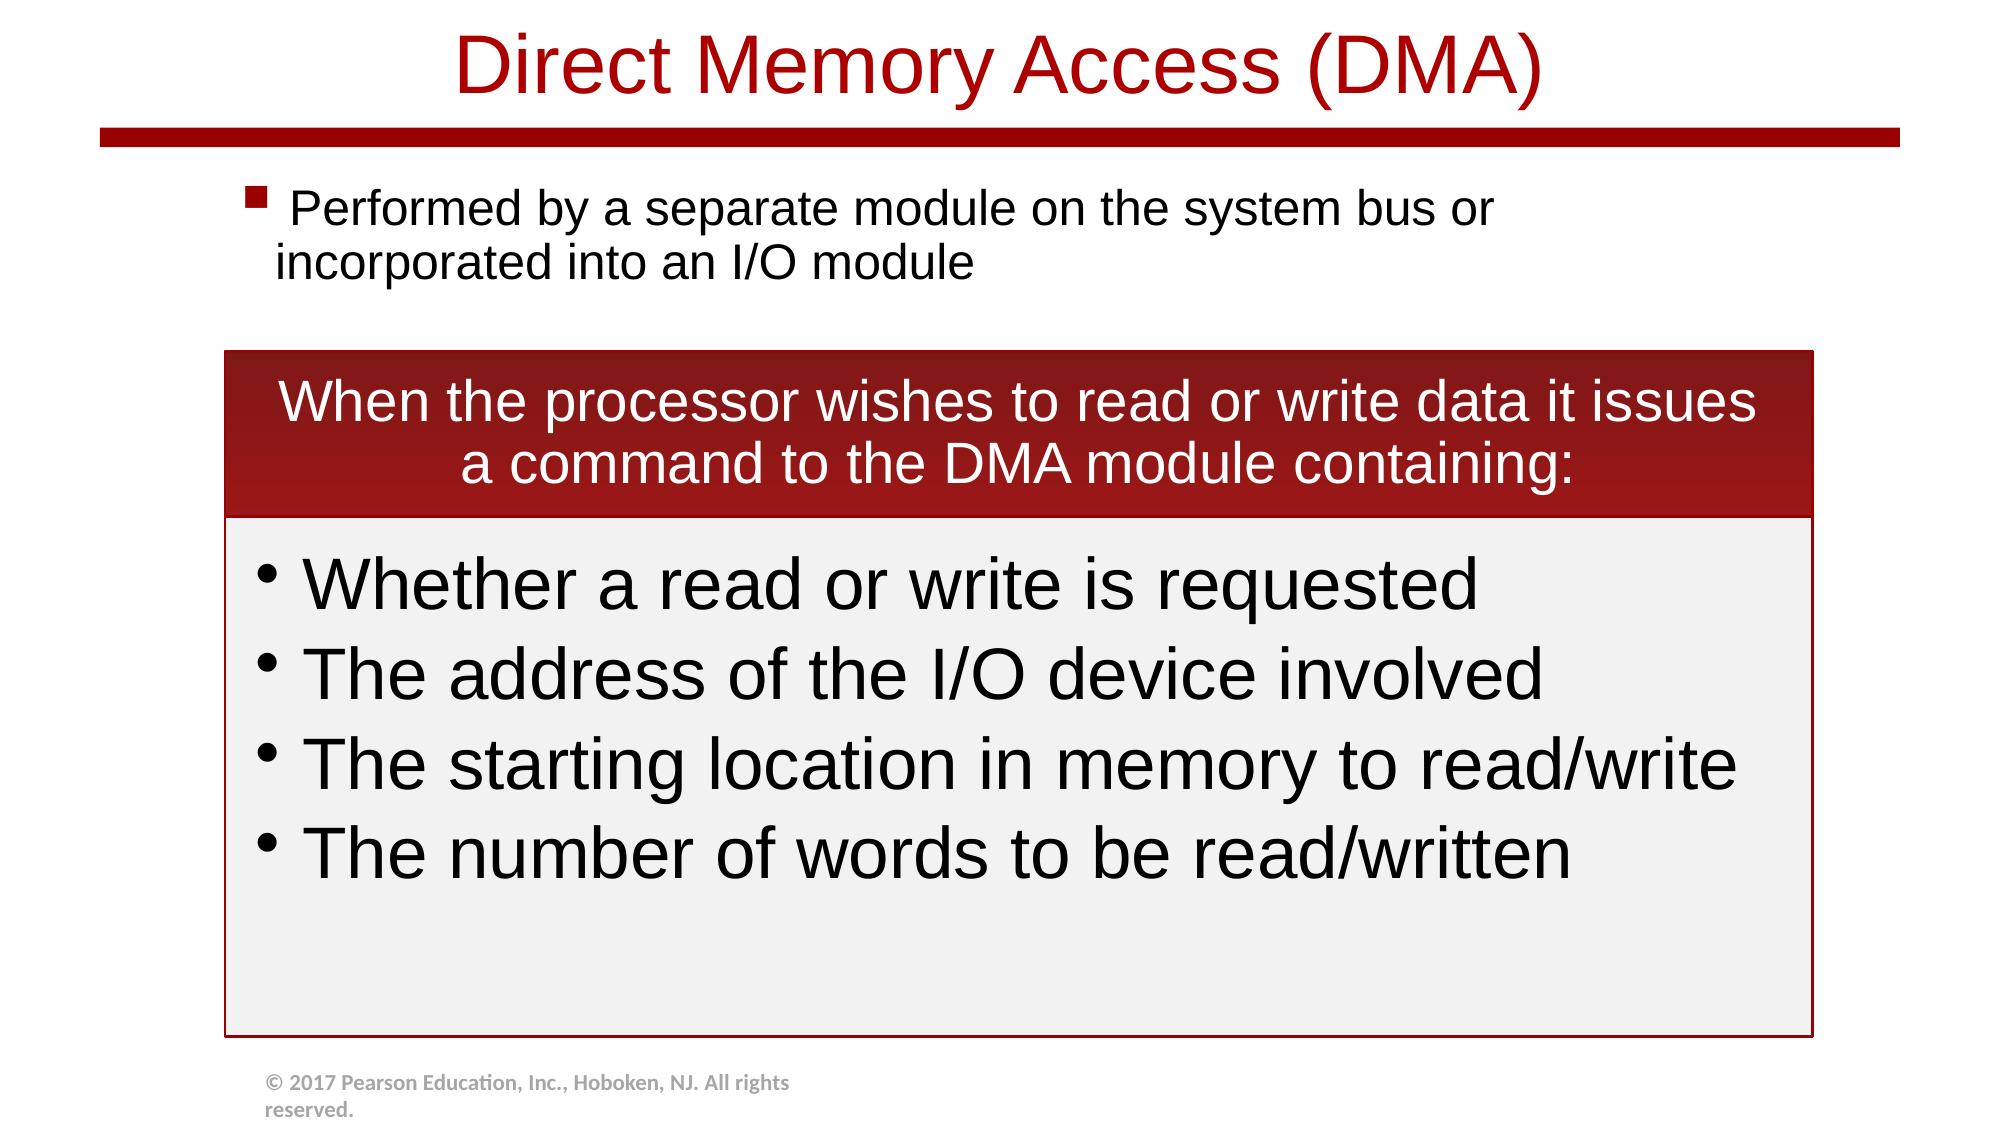

# Direct Memory Access (DMA)
 Performed by a separate module on the system bus or incorporated into an I/O module
When the processor wishes to read or write data it issues a command to the DMA module containing:
Whether a read or write is requested
The address of the I/O device involved
The starting location in memory to read/write
The number of words to be read/written

© 2017 Pearson Education, Inc., Hoboken, NJ. All rights reserved.